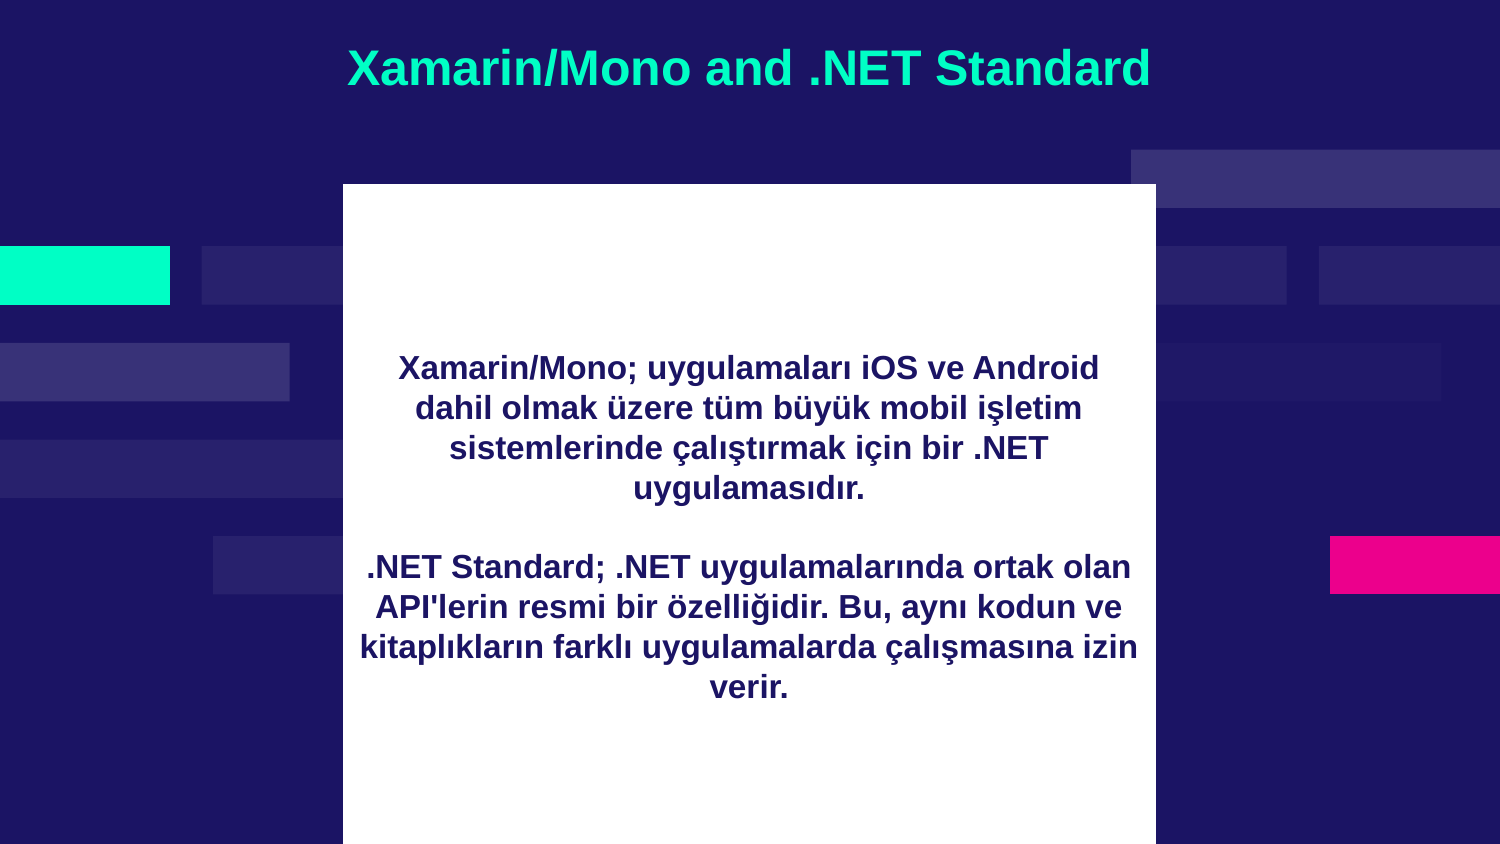

# Xamarin/Mono and .NET Standard
Xamarin/Mono; uygulamaları iOS ve Android dahil olmak üzere tüm büyük mobil işletim sistemlerinde çalıştırmak için bir .NET uygulamasıdır.

.NET Standard; .NET uygulamalarında ortak olan API'lerin resmi bir özelliğidir. Bu, aynı kodun ve kitaplıkların farklı uygulamalarda çalışmasına izin verir.